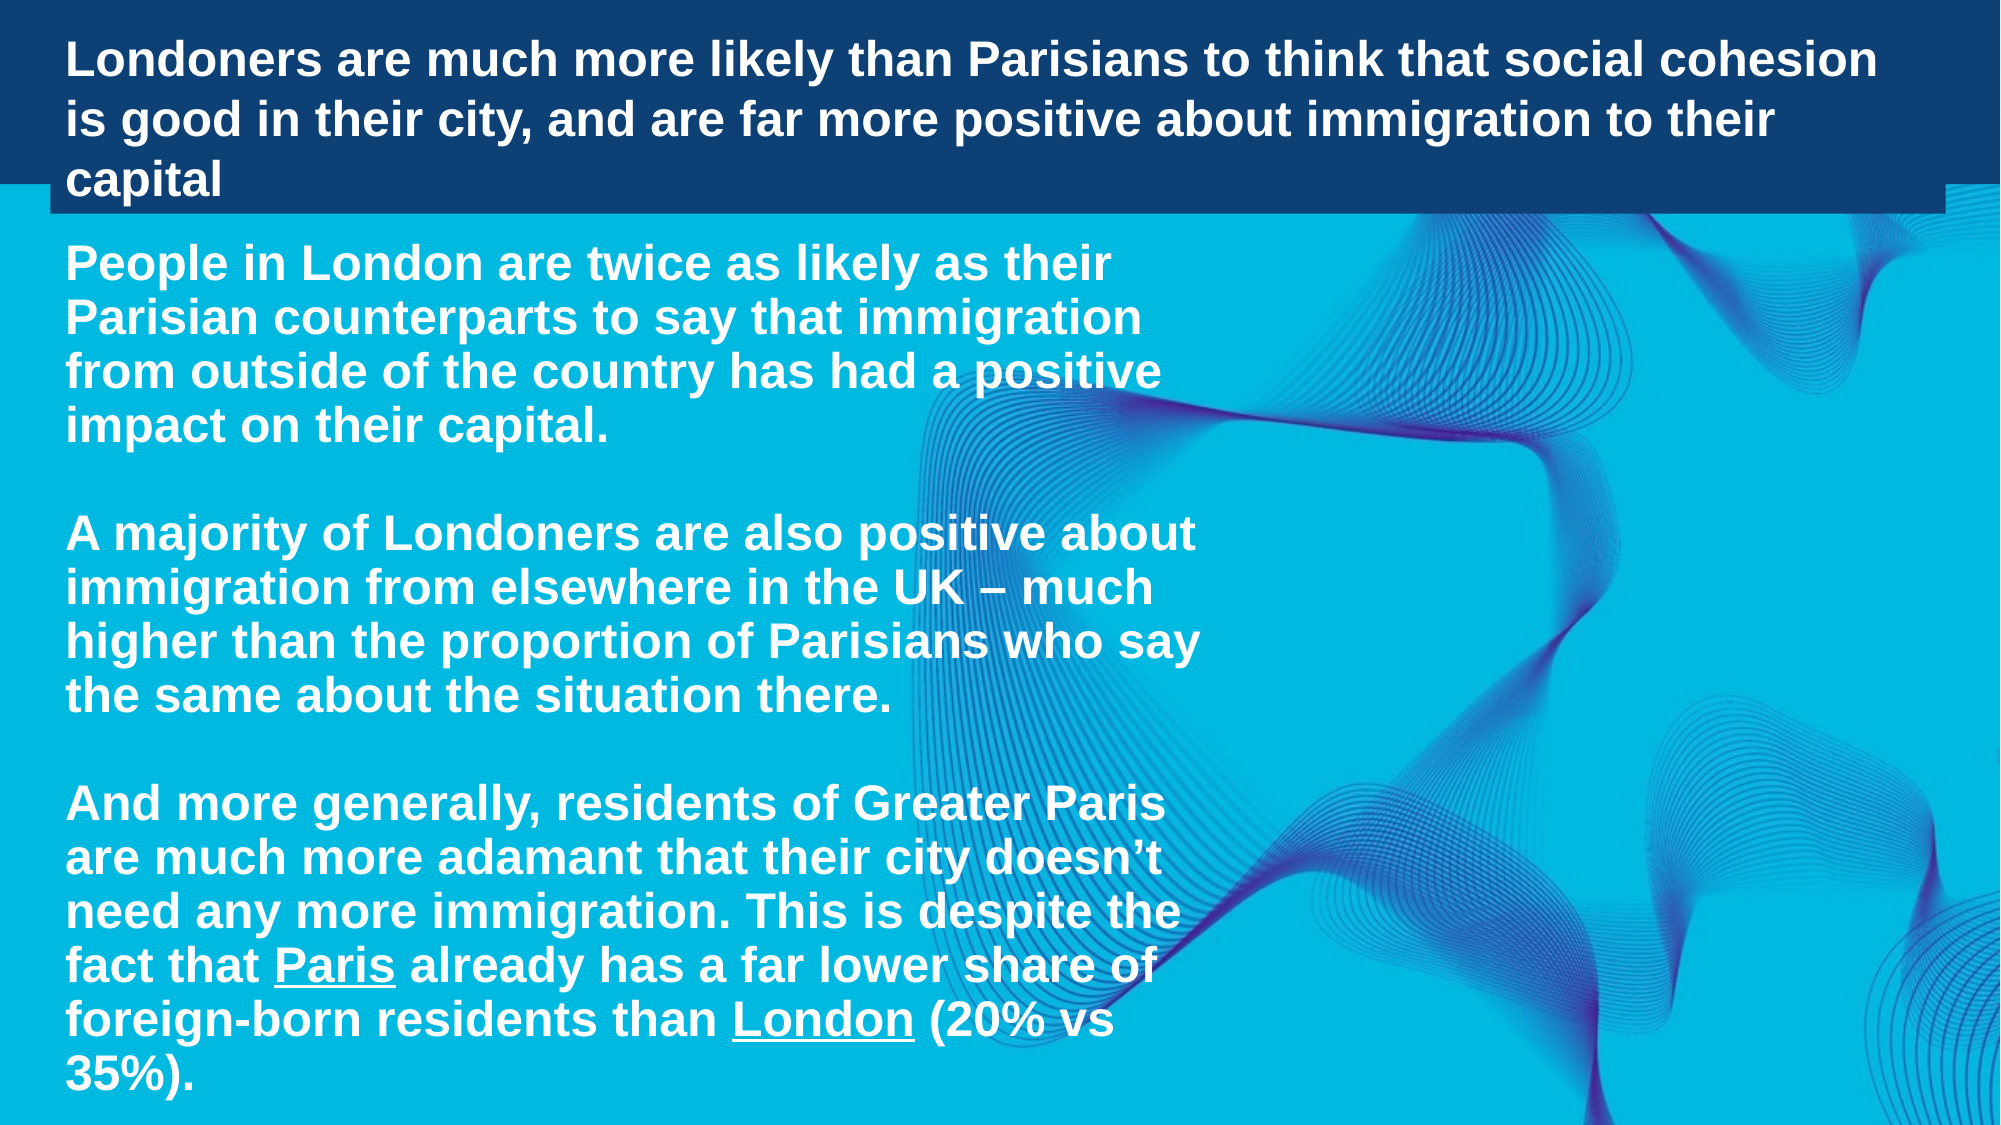

Londoners are much more likely than Parisians to think that social cohesion is good in their city, and are far more positive about immigration to their capital
# People in London are twice as likely as their Parisian counterparts to say that immigration from outside of the country has had a positive impact on their capital. A majority of Londoners are also positive about immigration from elsewhere in the UK – much higher than the proportion of Parisians who say the same about the situation there. And more generally, residents of Greater Paris are much more adamant that their city doesn’t need any more immigration. This is despite the fact that Paris already has a far lower share of foreign-born residents than London (20% vs 35%).